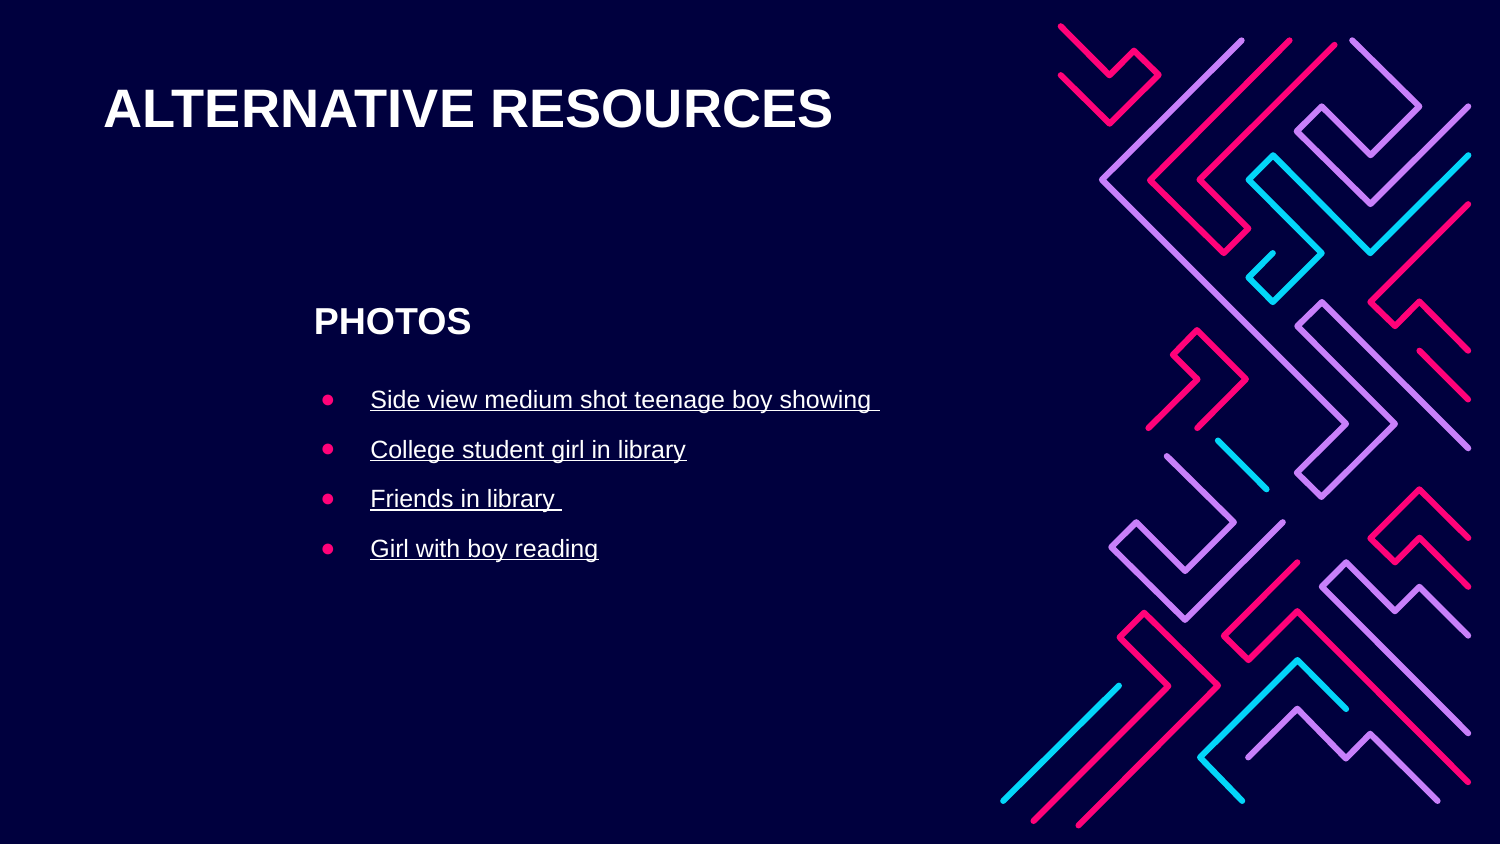

# ALTERNATIVE RESOURCES
PHOTOS
Side view medium shot teenage boy showing
College student girl in library
Friends in library
Girl with boy reading